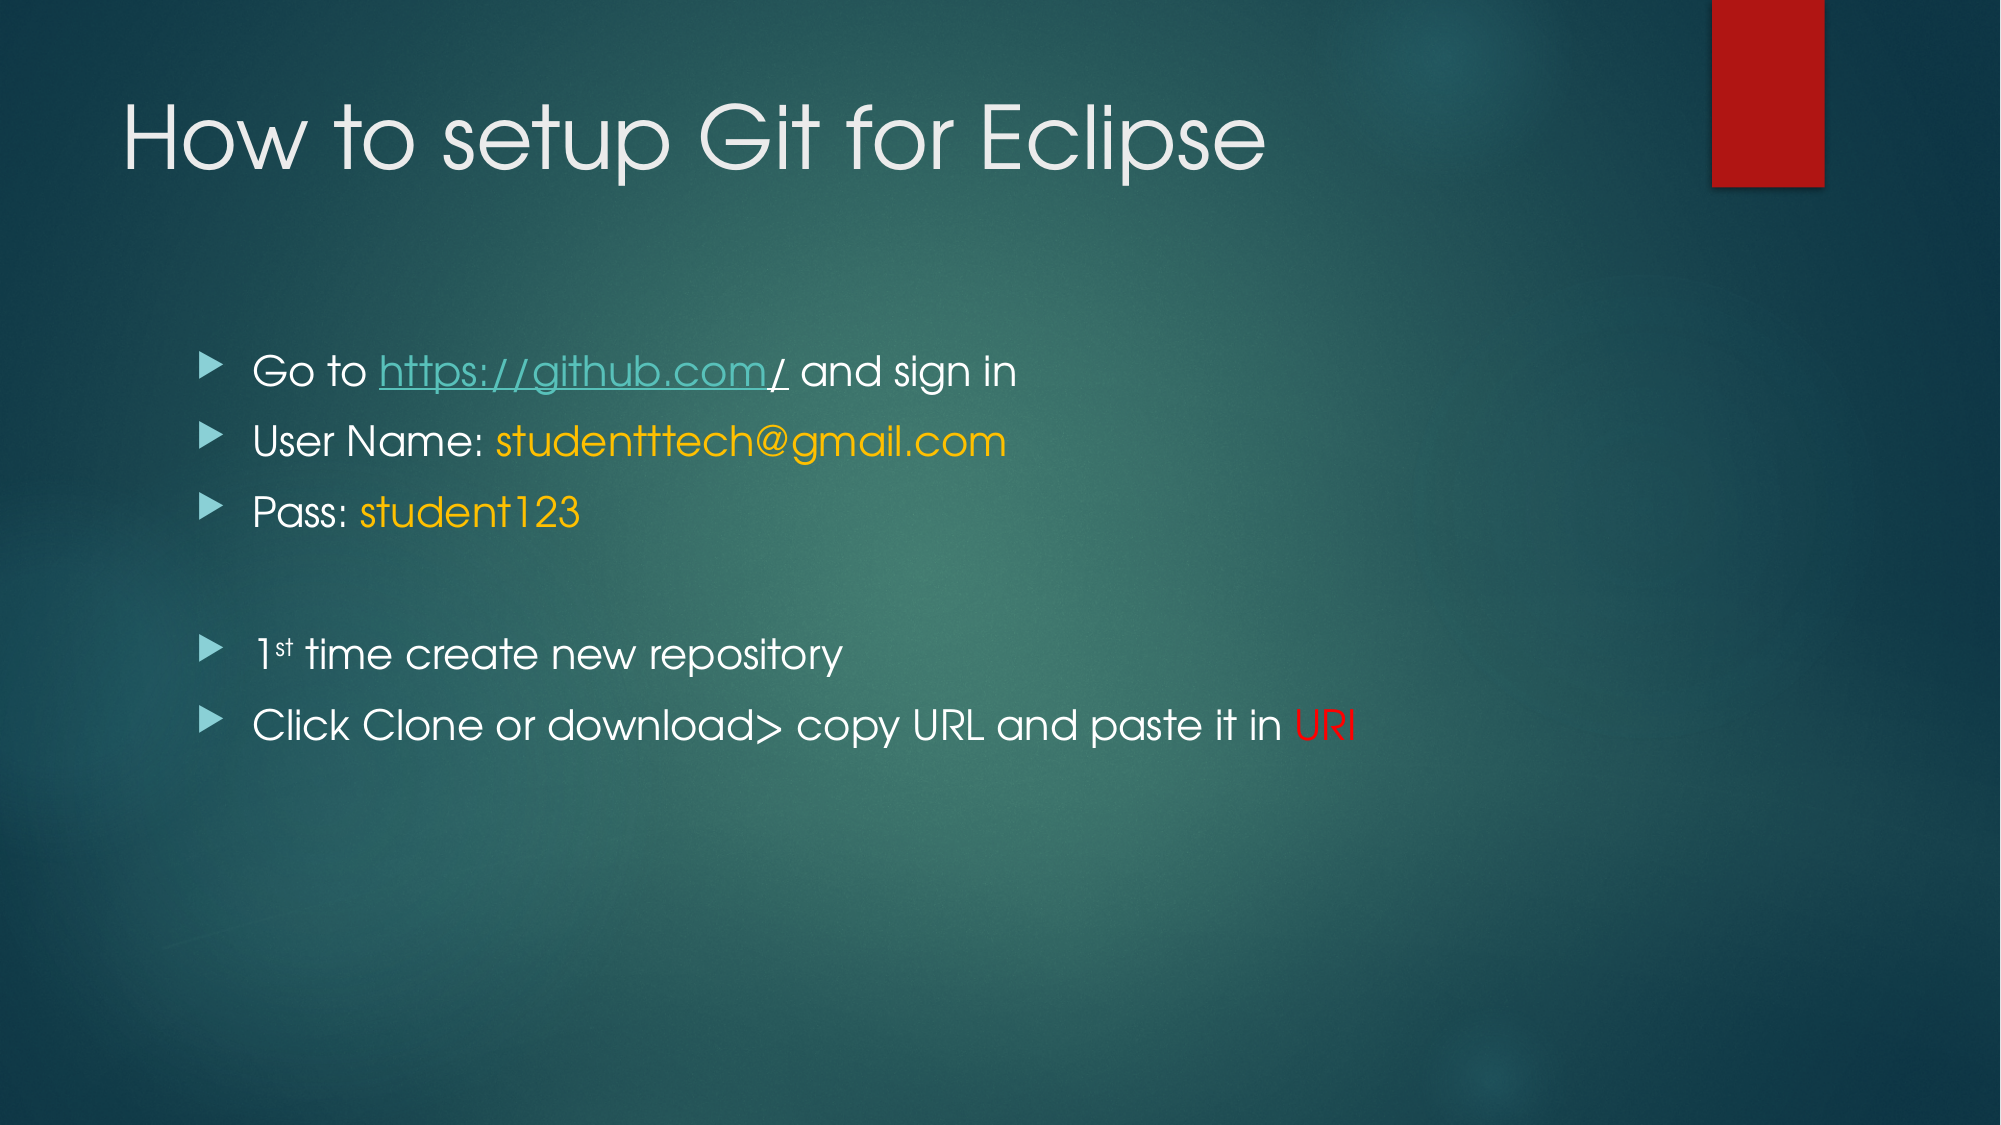

# How to setup Git for Eclipse
Go to https://github.com/ and sign in
User Name: studentttech@gmail.com
Pass: student123

1st time create new repository
Click Clone or download> copy URL and paste it in URI